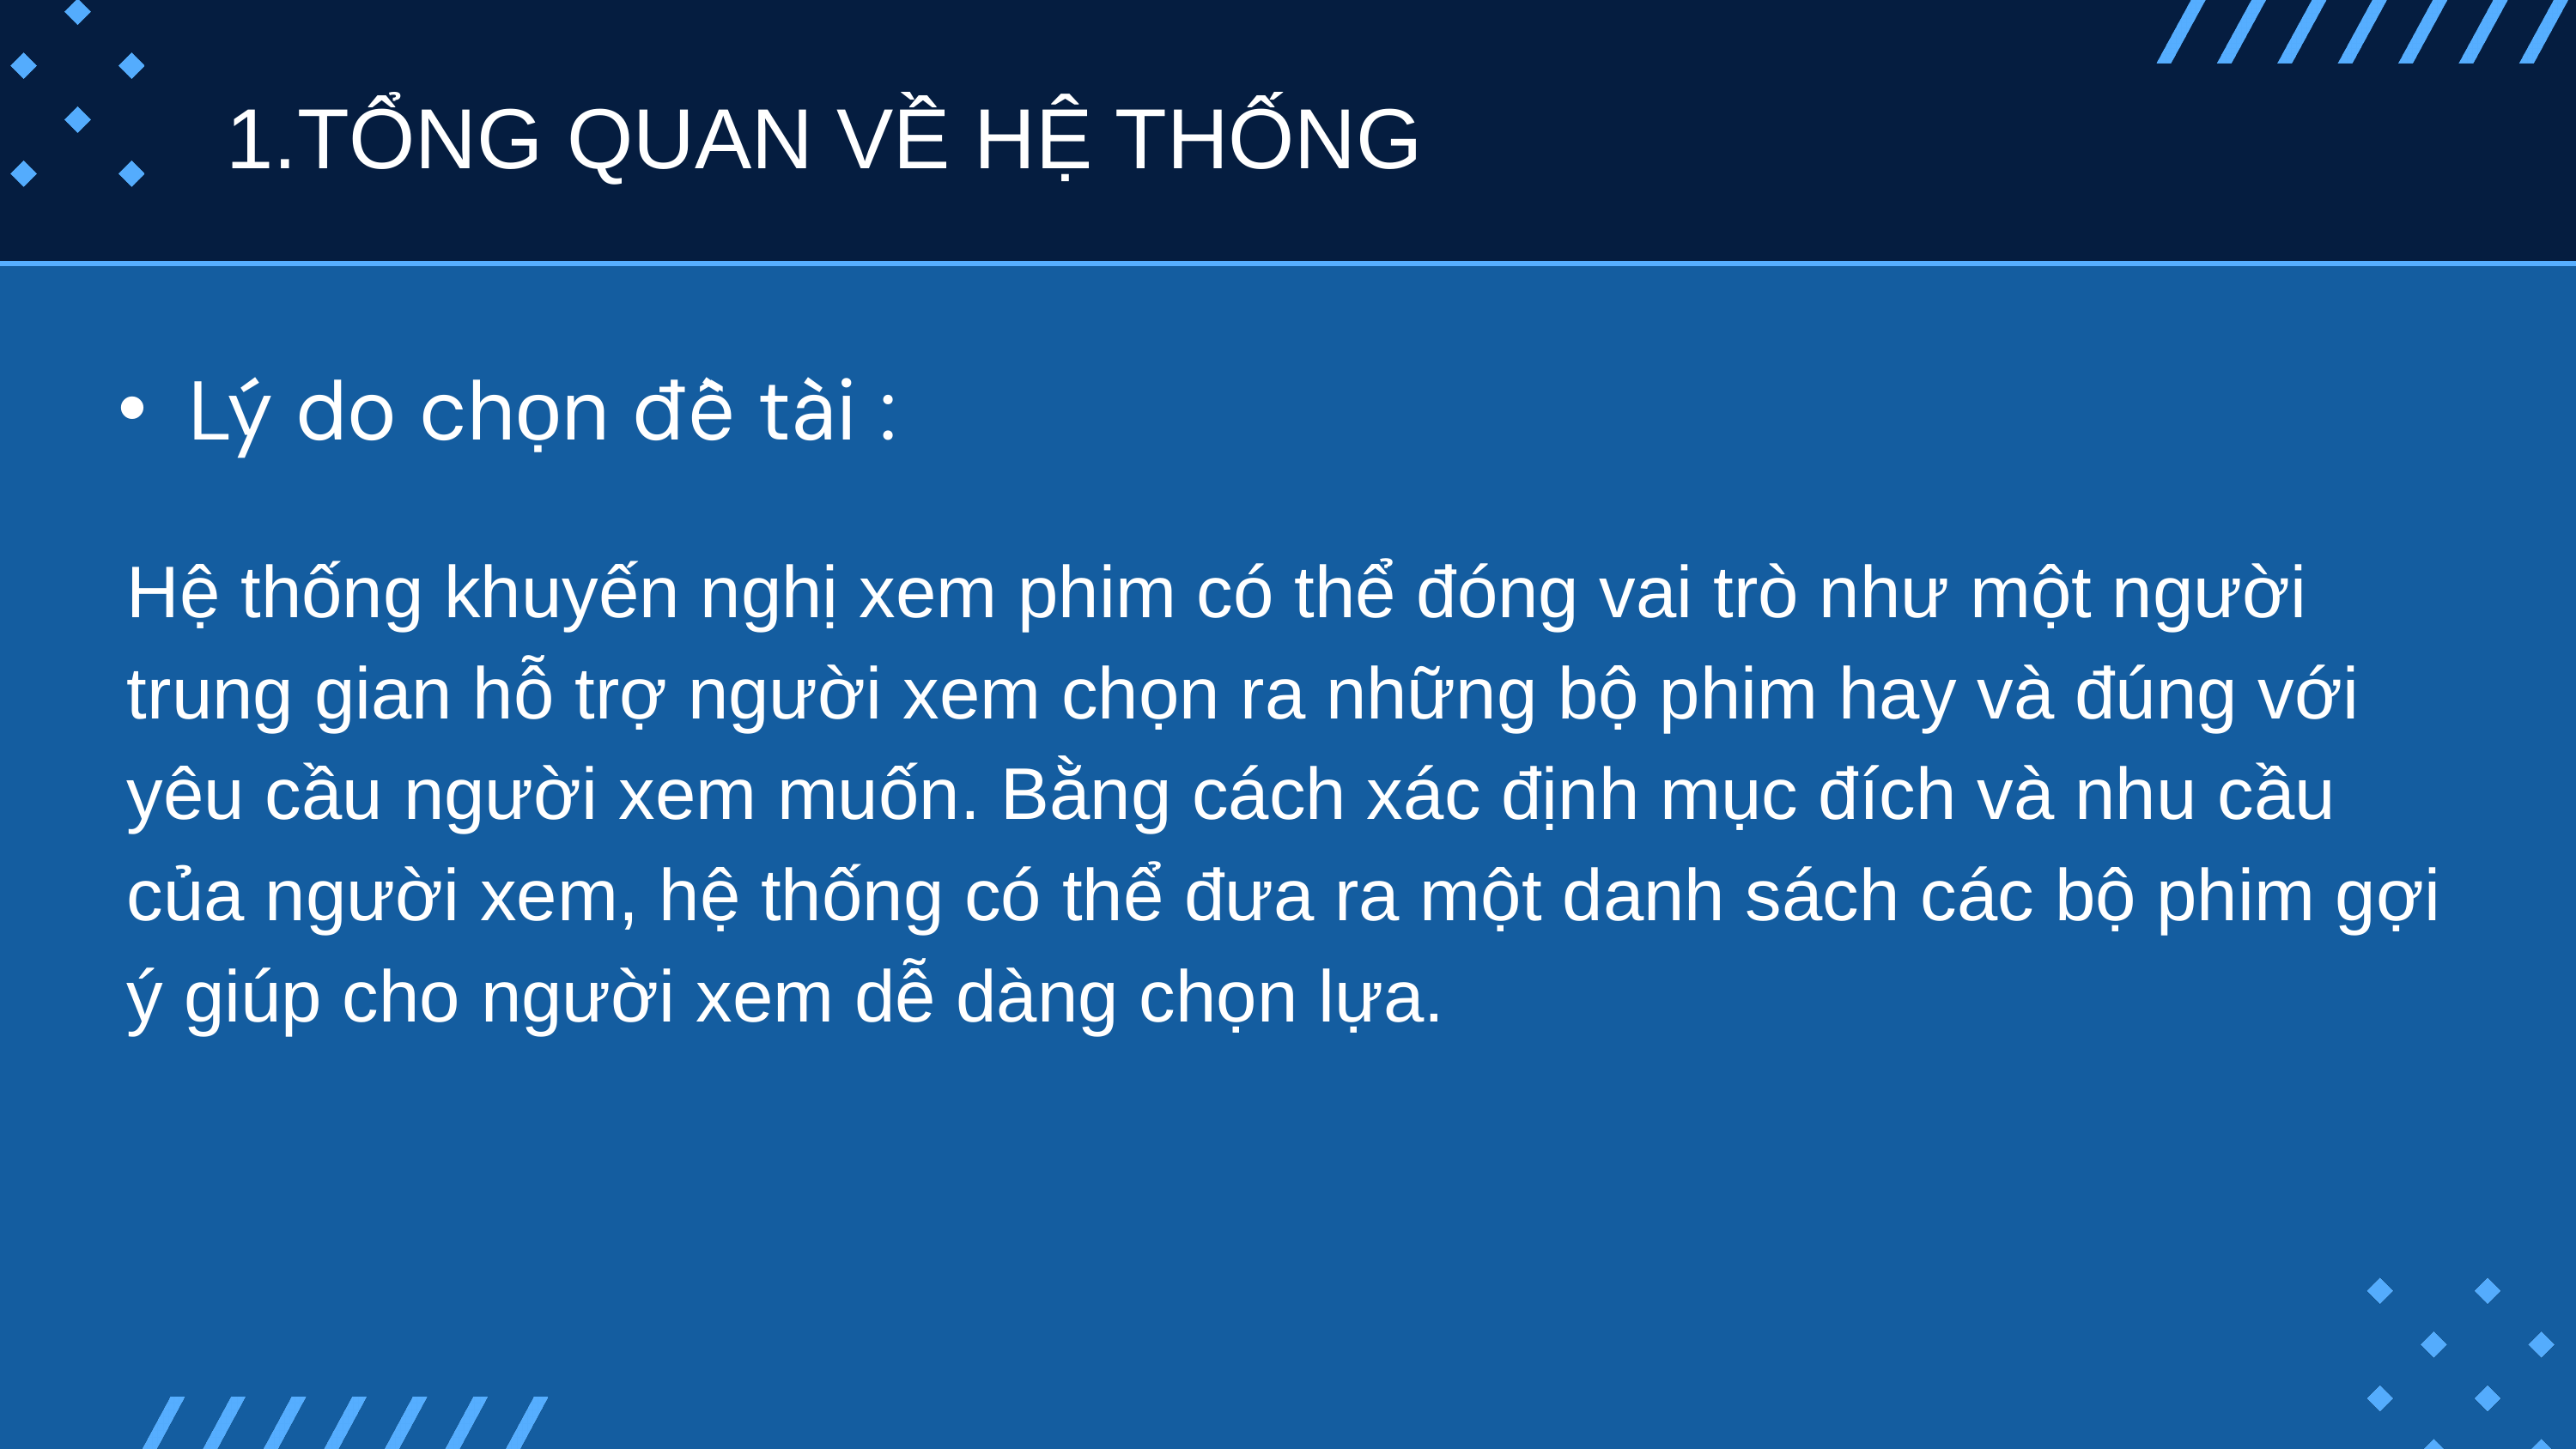

1.TỔNG QUAN VỀ HỆ THỐNG
Lý do chọn đề tài :
Hệ thống khuyến nghị xem phim có thể đóng vai trò như một người trung gian hỗ trợ người xem chọn ra những bộ phim hay và đúng với yêu cầu người xem muốn. Bằng cách xác định mục đích và nhu cầu của người xem, hệ thống có thể đưa ra một danh sách các bộ phim gợi ý giúp cho người xem dễ dàng chọn lựa.